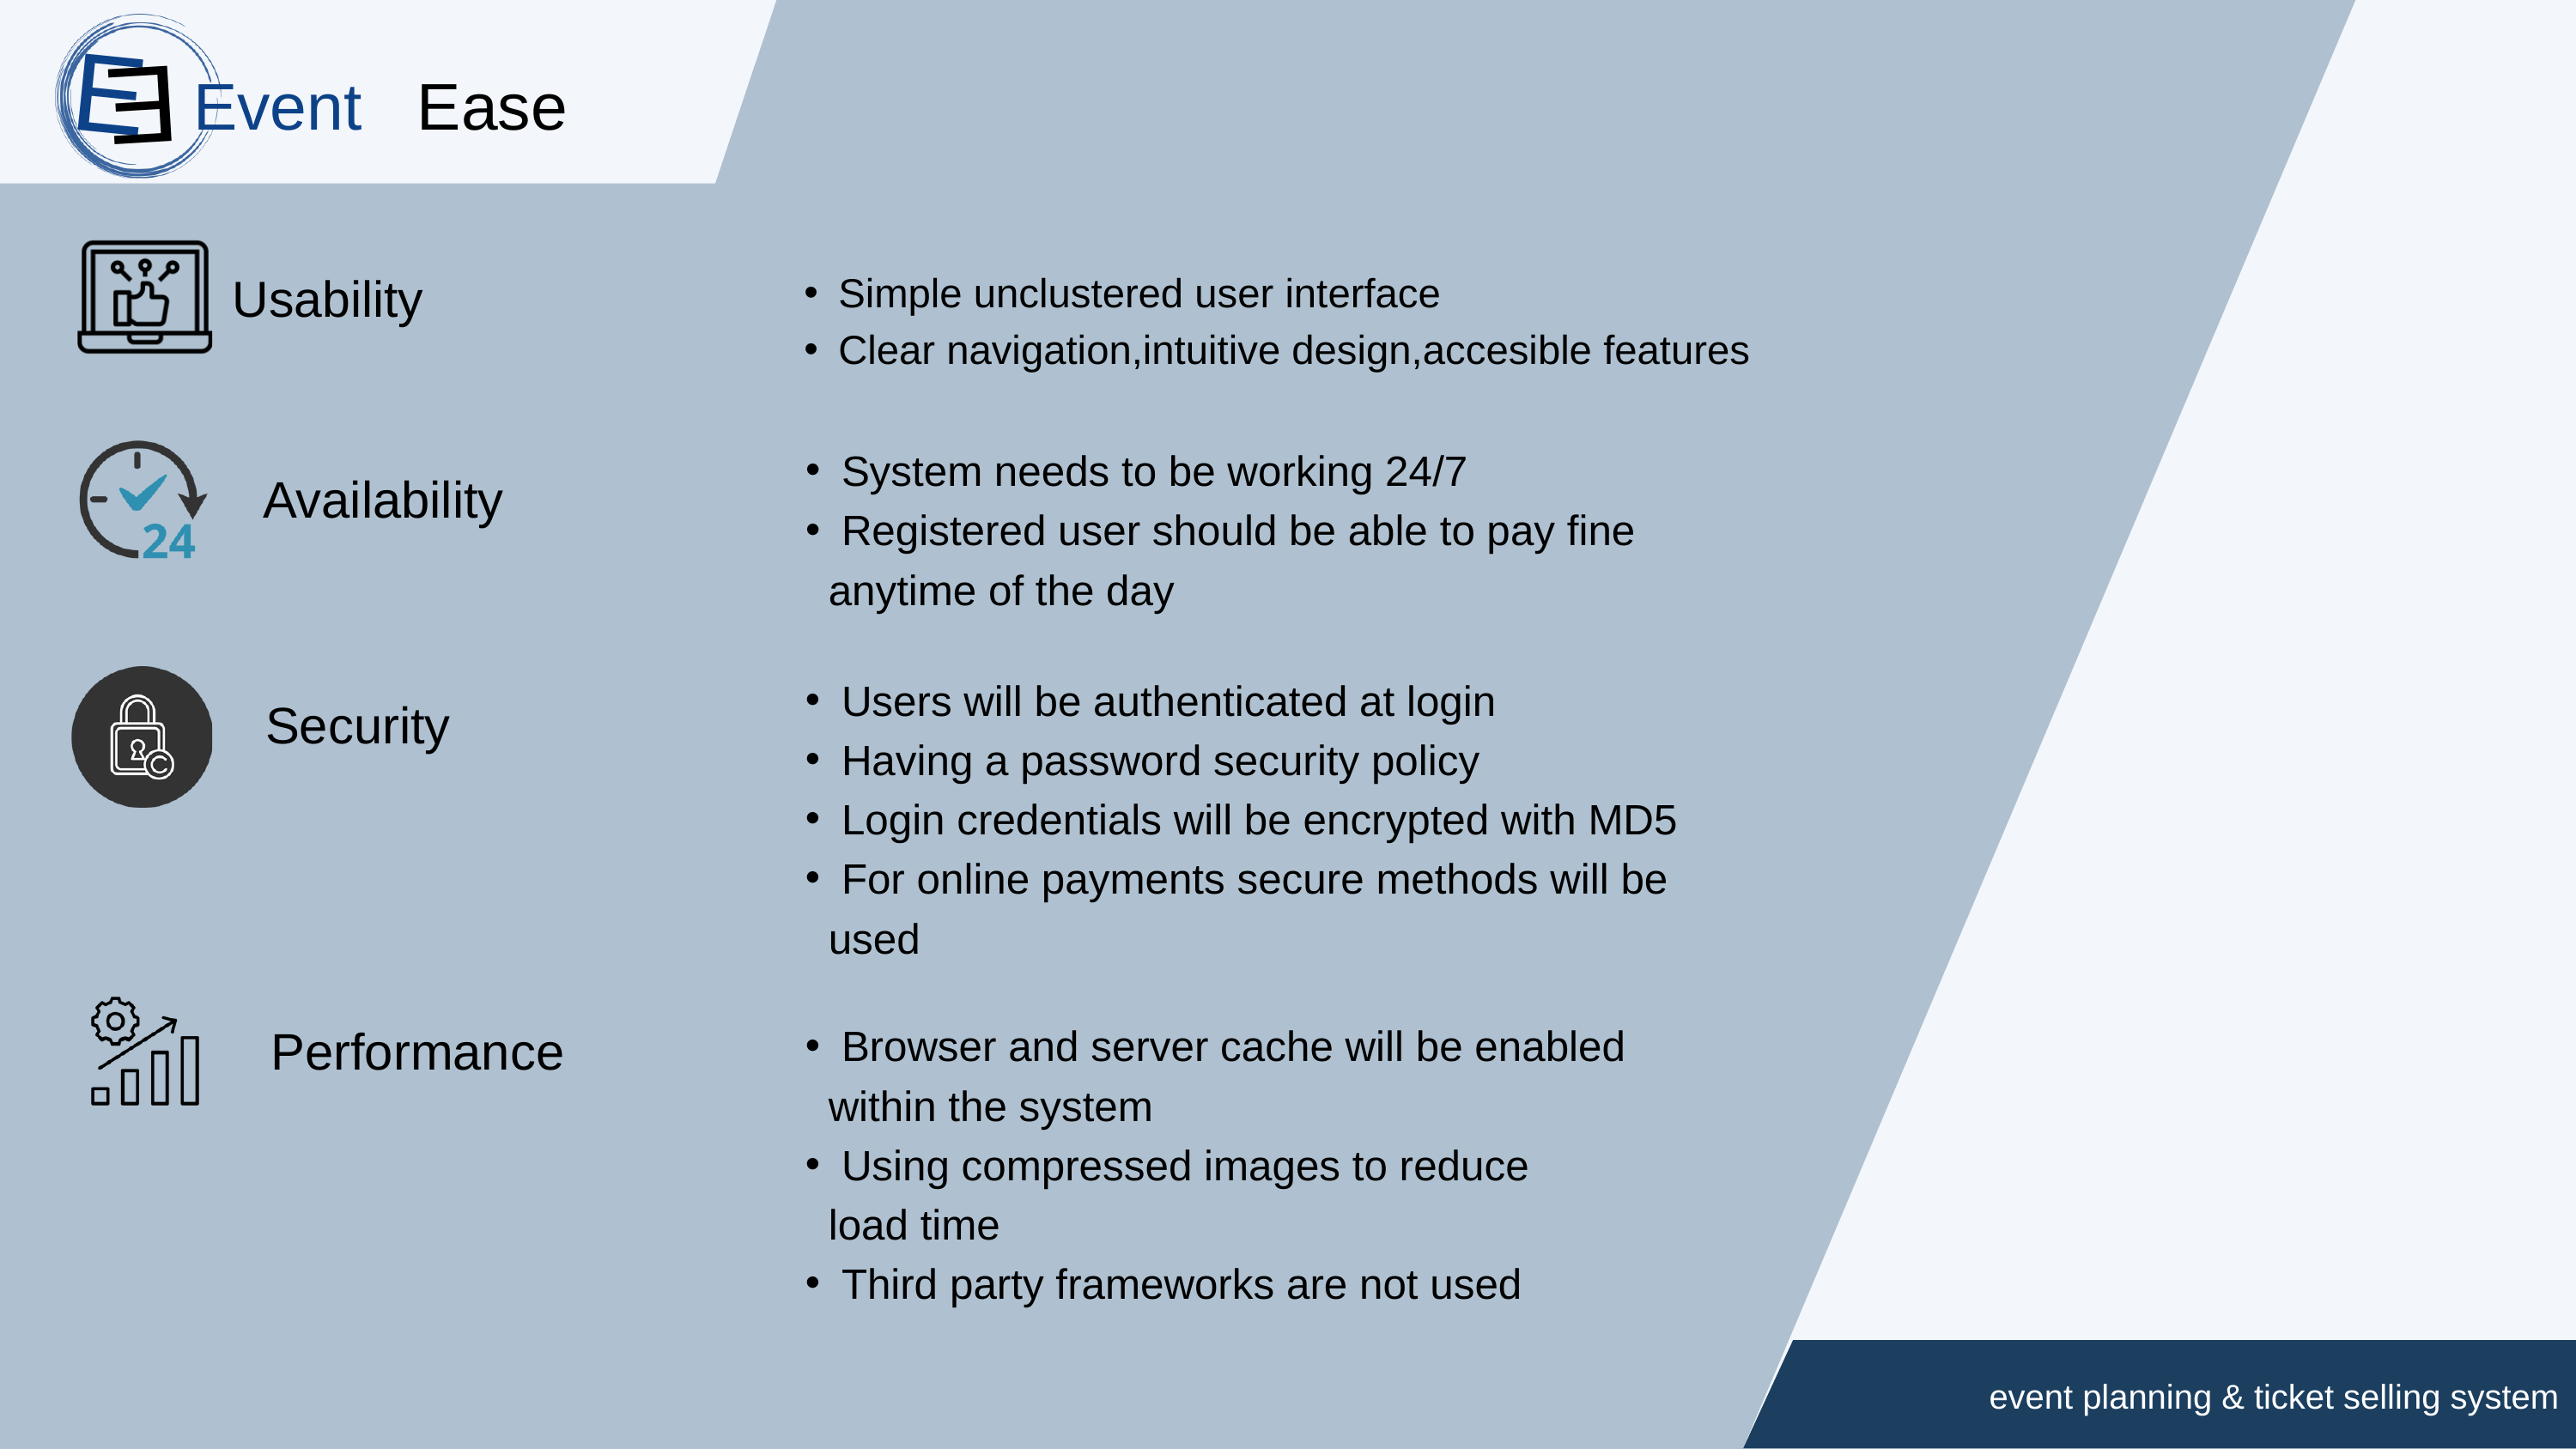

E

Event
Ease
E

Usability
Simple unclustered user interface
Clear navigation,intuitive design,accesible features

System needs to be working 24/7
Registered user should be able to pay fine
     anytime of the day
Availability
Users will be authenticated at login
Having a password security policy
Login credentials will be encrypted with MD5
For online payments secure methods will be
     used

Security

Performance
Browser and server cache will be enabled
     within the system
Using compressed images to reduce
     load time
Third party frameworks are not used

   event planning & ticket selling system